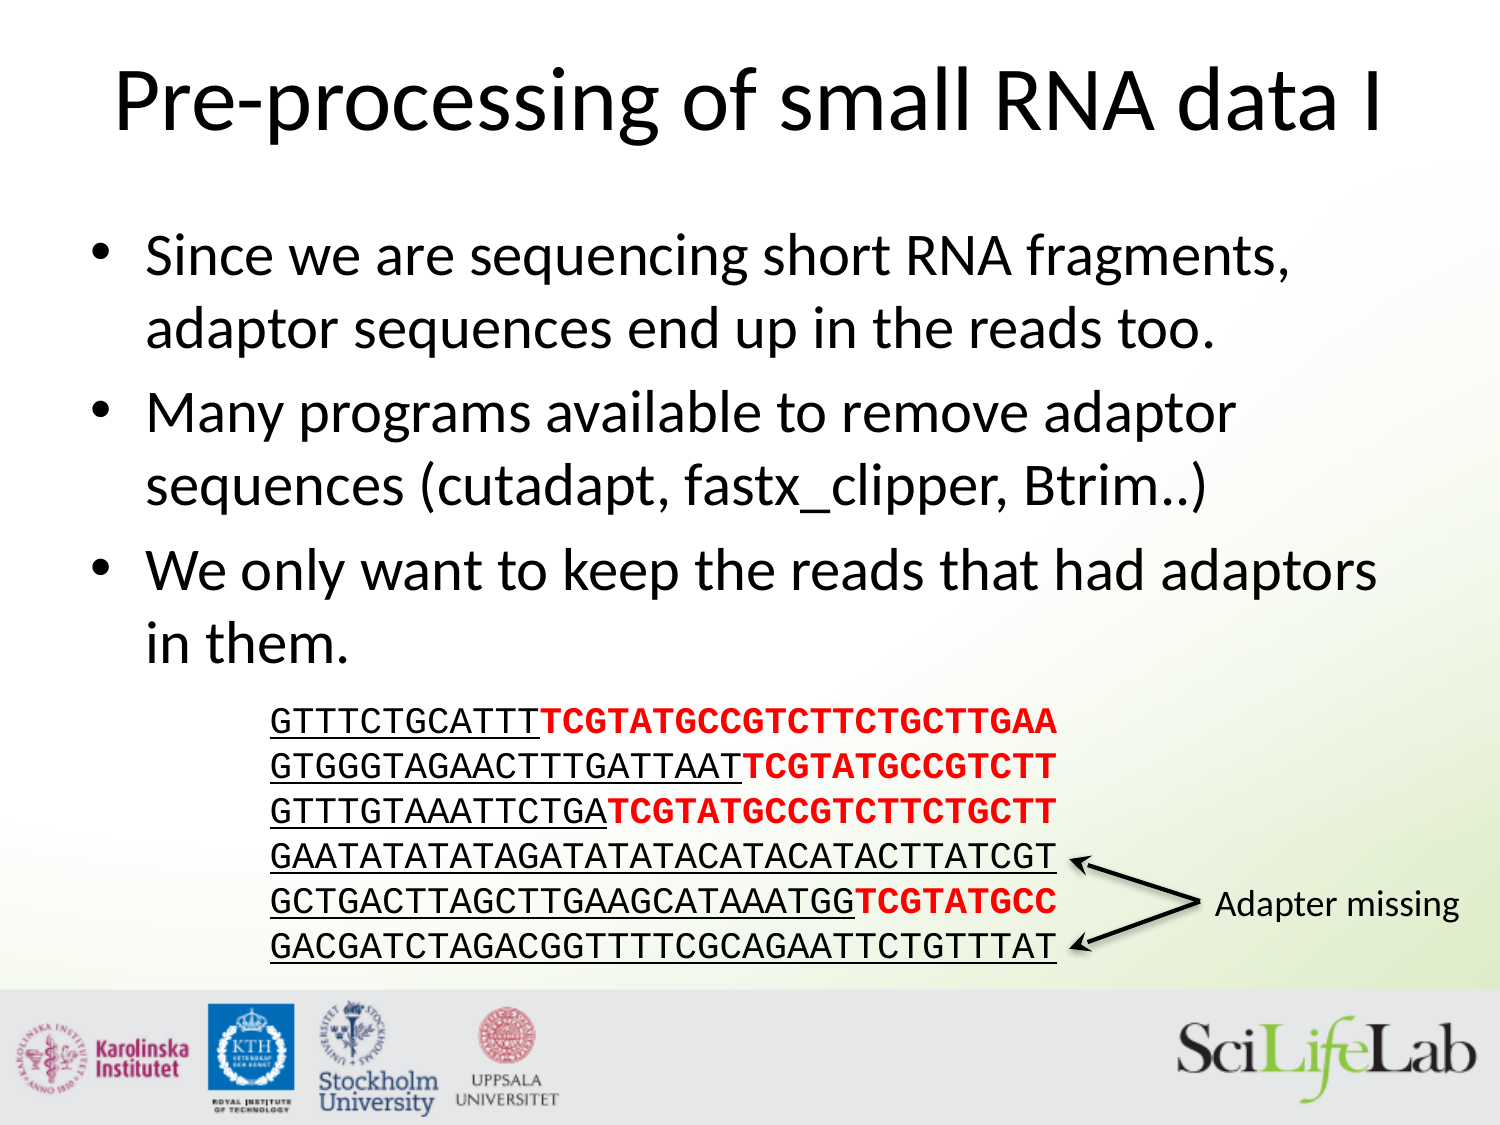

# Pre-processing of small RNA data I
Since we are sequencing short RNA fragments, adaptor sequences end up in the reads too.
Many programs available to remove adaptor sequences (cutadapt, fastx_clipper, Btrim..)
We only want to keep the reads that had adaptors in them.
GTTTCTGCATTTTCGTATGCCGTCTTCTGCTTGAA
GTGGGTAGAACTTTGATTAATTCGTATGCCGTCTT
GTTTGTAAATTCTGATCGTATGCCGTCTTCTGCTT
GAATATATATAGATATATACATACATACTTATCGT
GCTGACTTAGCTTGAAGCATAAATGGTCGTATGCC
GACGATCTAGACGGTTTTCGCAGAATTCTGTTTAT
Adapter missing